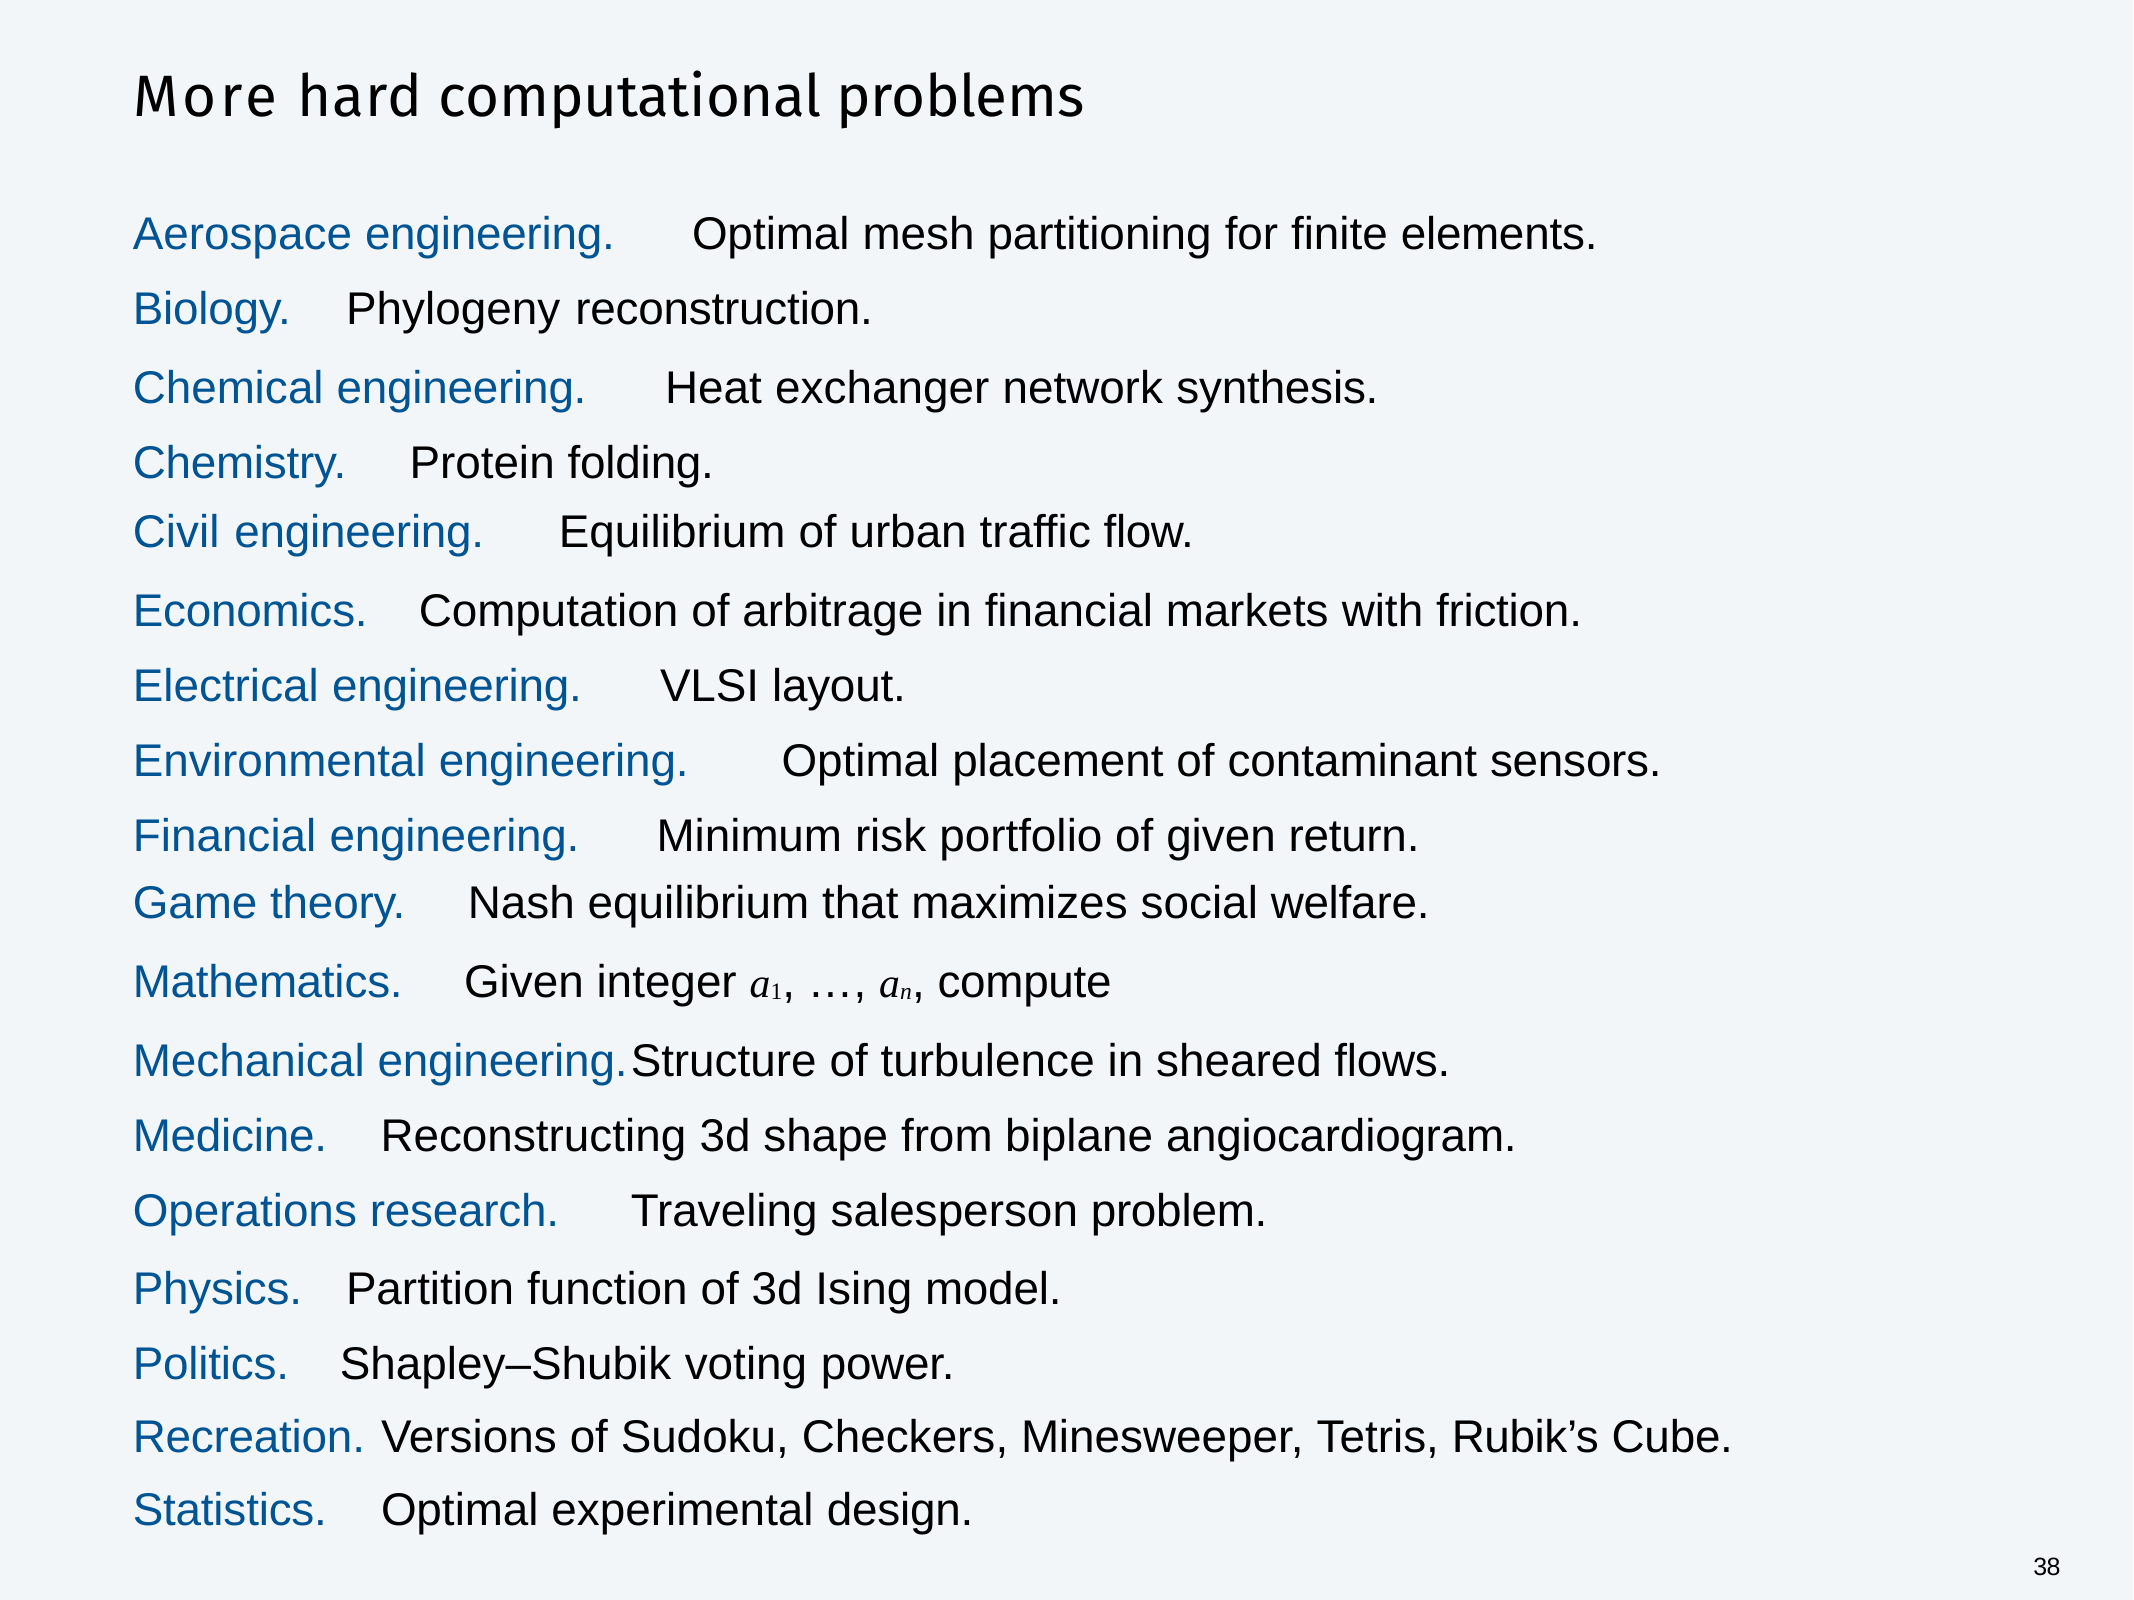

# More hard computational problems
Aerospace engineering.	Optimal mesh partitioning for finite elements. Biology.	Phylogeny reconstruction.
Chemical engineering.	Heat exchanger network synthesis. Chemistry.	Protein folding.
Civil engineering.	Equilibrium of urban traffic flow.
Economics.	Computation of arbitrage in financial markets with friction. Electrical engineering.	VLSI layout.
Environmental engineering.	Optimal placement of contaminant sensors. Financial engineering.	Minimum risk portfolio of given return.
Game theory.	Nash equilibrium that maximizes social welfare.
Mathematics.	Given integer a1, …, an, compute
Mechanical engineering.	Structure of turbulence in sheared flows. Medicine.	Reconstructing 3d shape from biplane angiocardiogram. Operations research.	Traveling salesperson problem.
Physics.		Partition function of 3d Ising model. Politics.	Shapley–Shubik voting power.
Recreation.	Versions of Sudoku, Checkers, Minesweeper, Tetris, Rubik’s Cube. Statistics.	Optimal experimental design.
38